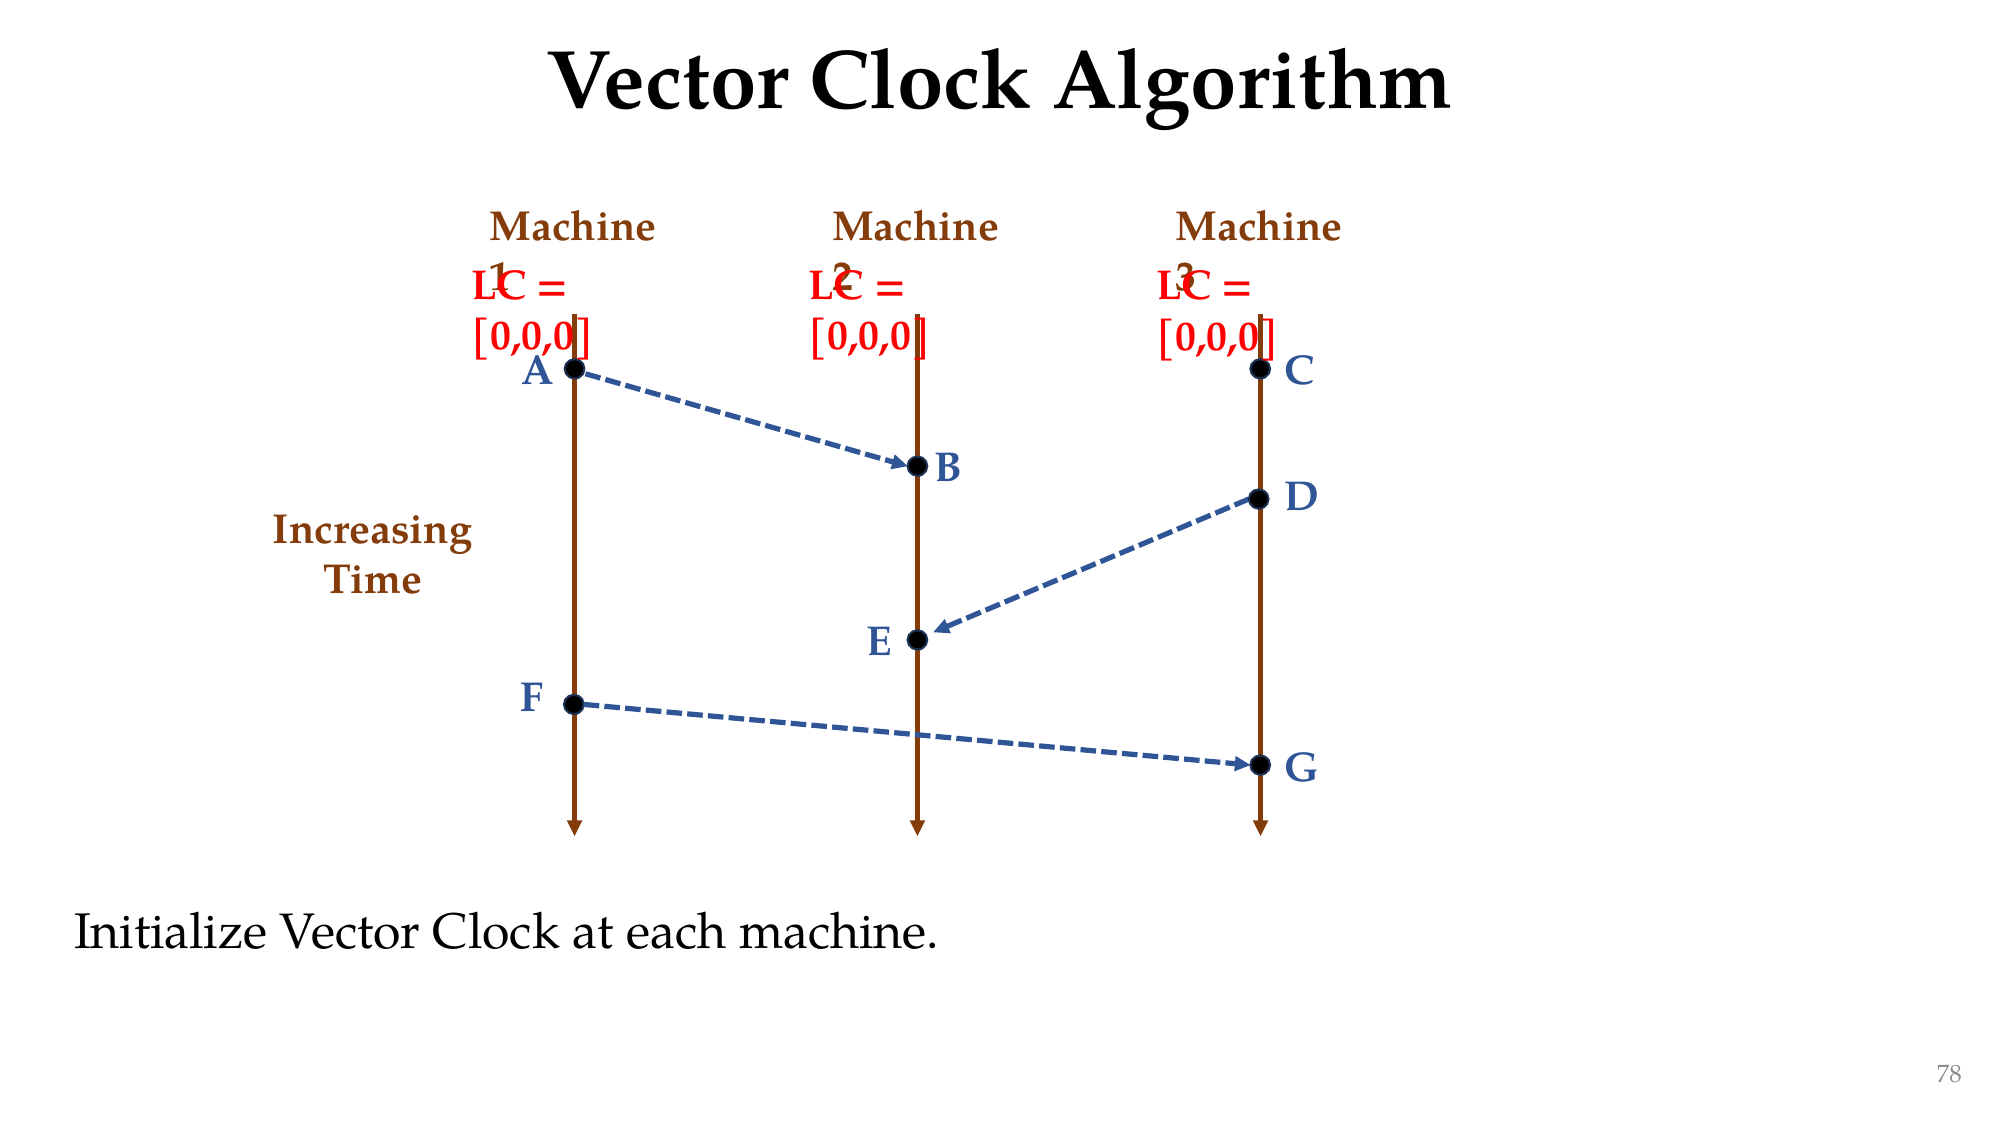

# Vector Clock Algorithm
Machine 1
Machine 2
Machine 3
LC = [0,0,0]
LC = [0,0,0]
LC = [0,0,0]
A
C

B

D

Increasing
Time
E

F

G

Initialize Vector Clock at each machine.
78